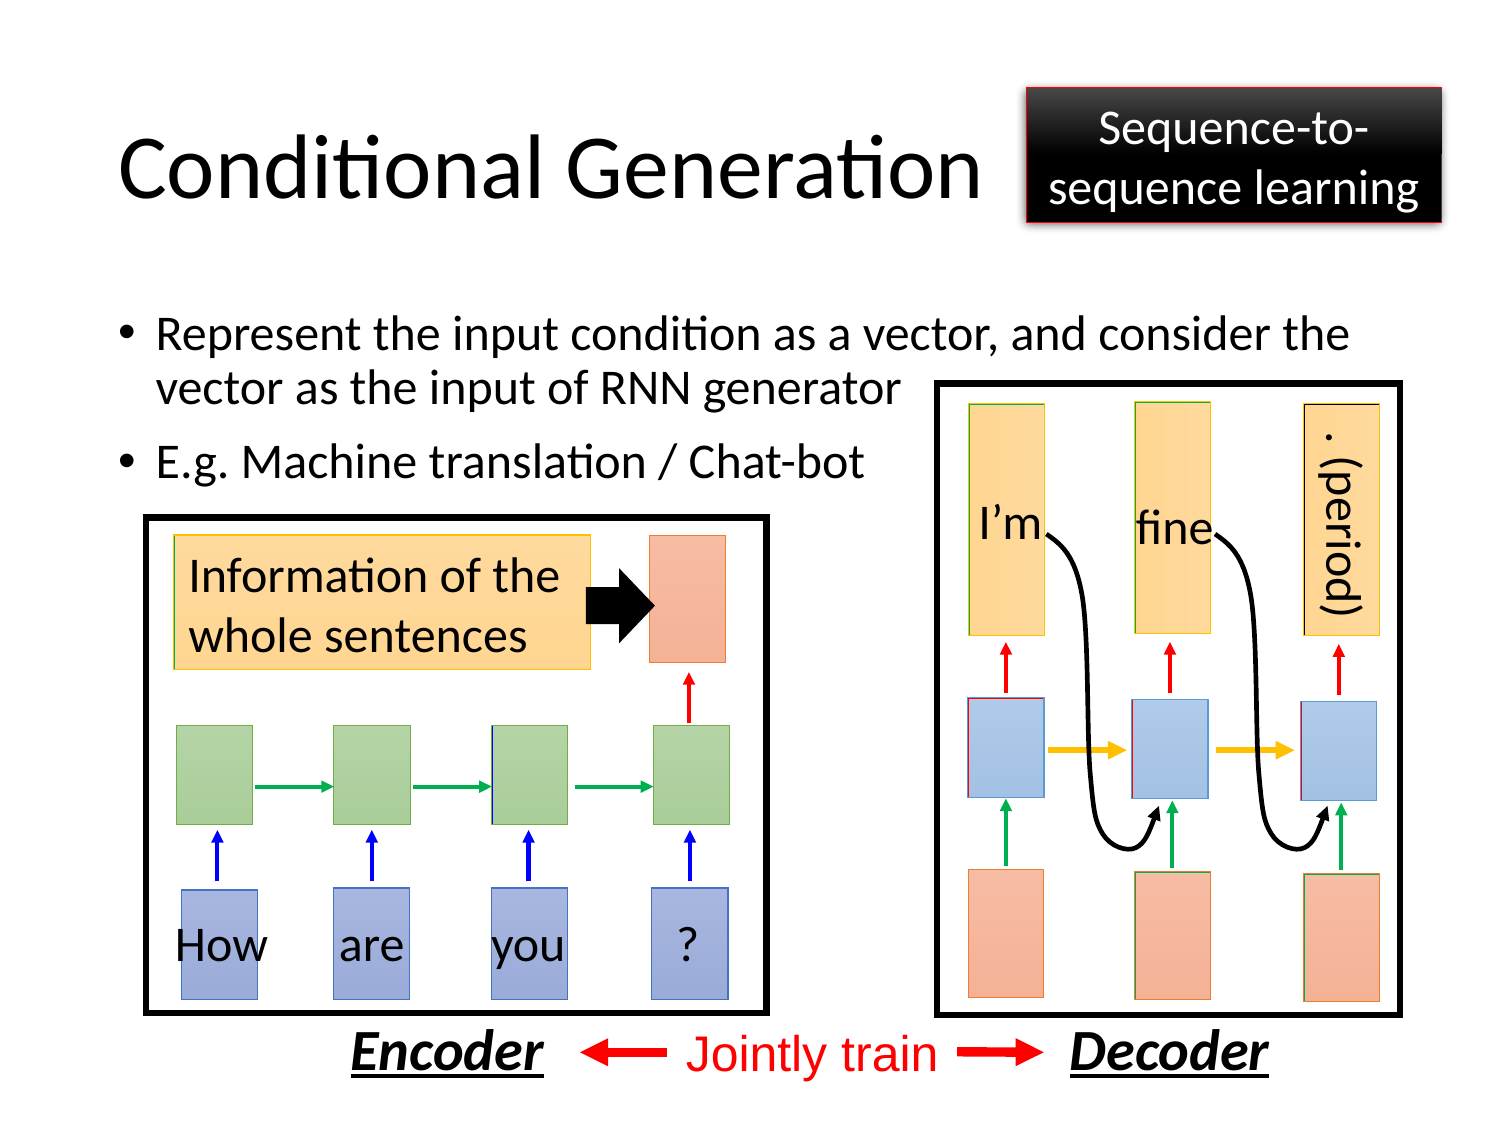

# Conditional Generation
Sequence-to-sequence learning
Represent the input condition as a vector, and consider the vector as the input of RNN generator
E.g. Machine translation / Chat-bot

I’m
fine
. (period)

Information of the whole sentences

How
you
are
?
Encoder
Decoder
Jointly train